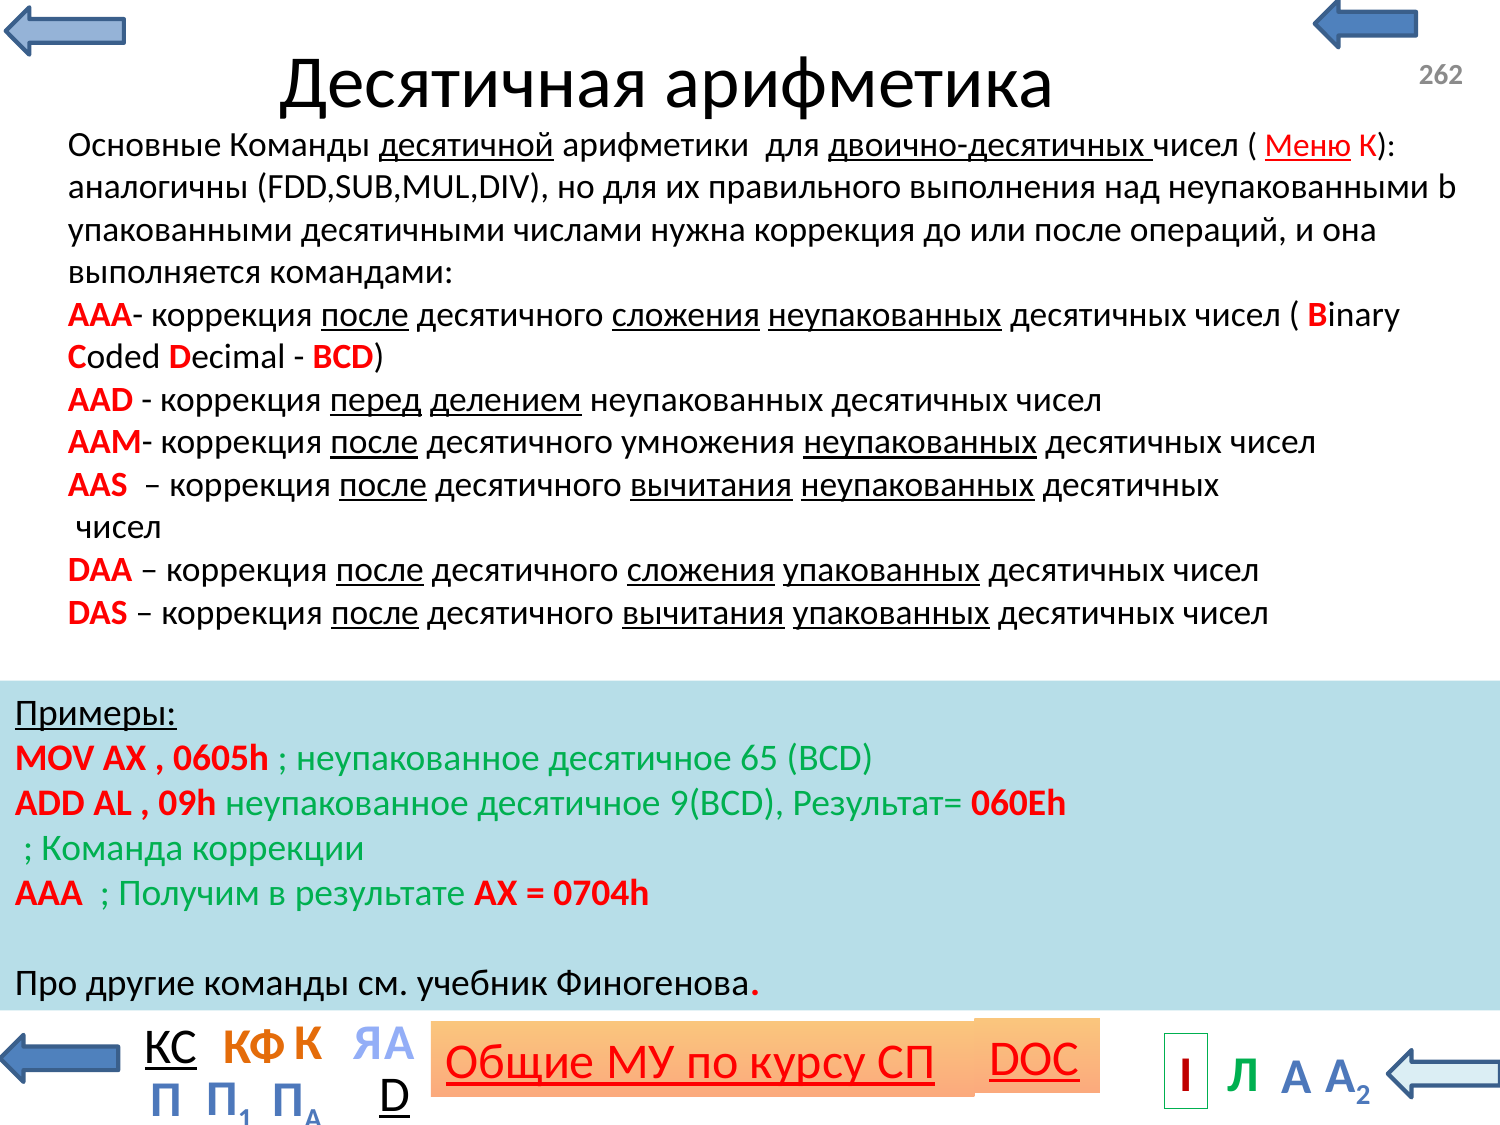

# Десятичная арифметика
262
Основные Команды десятичной арифметики  для двоично-десятичных чисел ( Меню К): аналогичны (FDD,SUB,MUL,DIV), но для их правильного выполнения над неупакованными b упакованными десятичными числами нужна коррекция до или после операций, и она выполняется командами:
AAA- коррекция после десятичного сложения неупакованных десятичных чисел ( Binary Coded Decimal - BCD)
AAD - коррекция перед делением неупакованных десятичных чисел
AAM- коррекция после десятичного умножения неупакованных десятичных чисел
AAS  – коррекция после десятичного вычитания неупакованных десятичных
 чисел
DAA – коррекция после десятичного сложения упакованных десятичных чисел
DAS – коррекция после десятичного вычитания упакованных десятичных чисел
Примеры:
MOV AX , 0605h ; неупакованное десятичное 65 (BCD)
ADD AL , 09h неупакованное десятичное 9(BCD), Результат= 060Еh
 ; Команда коррекции
AAA  ; Получим в результате AX = 0704h

Про другие команды см. учебник Финогенова.